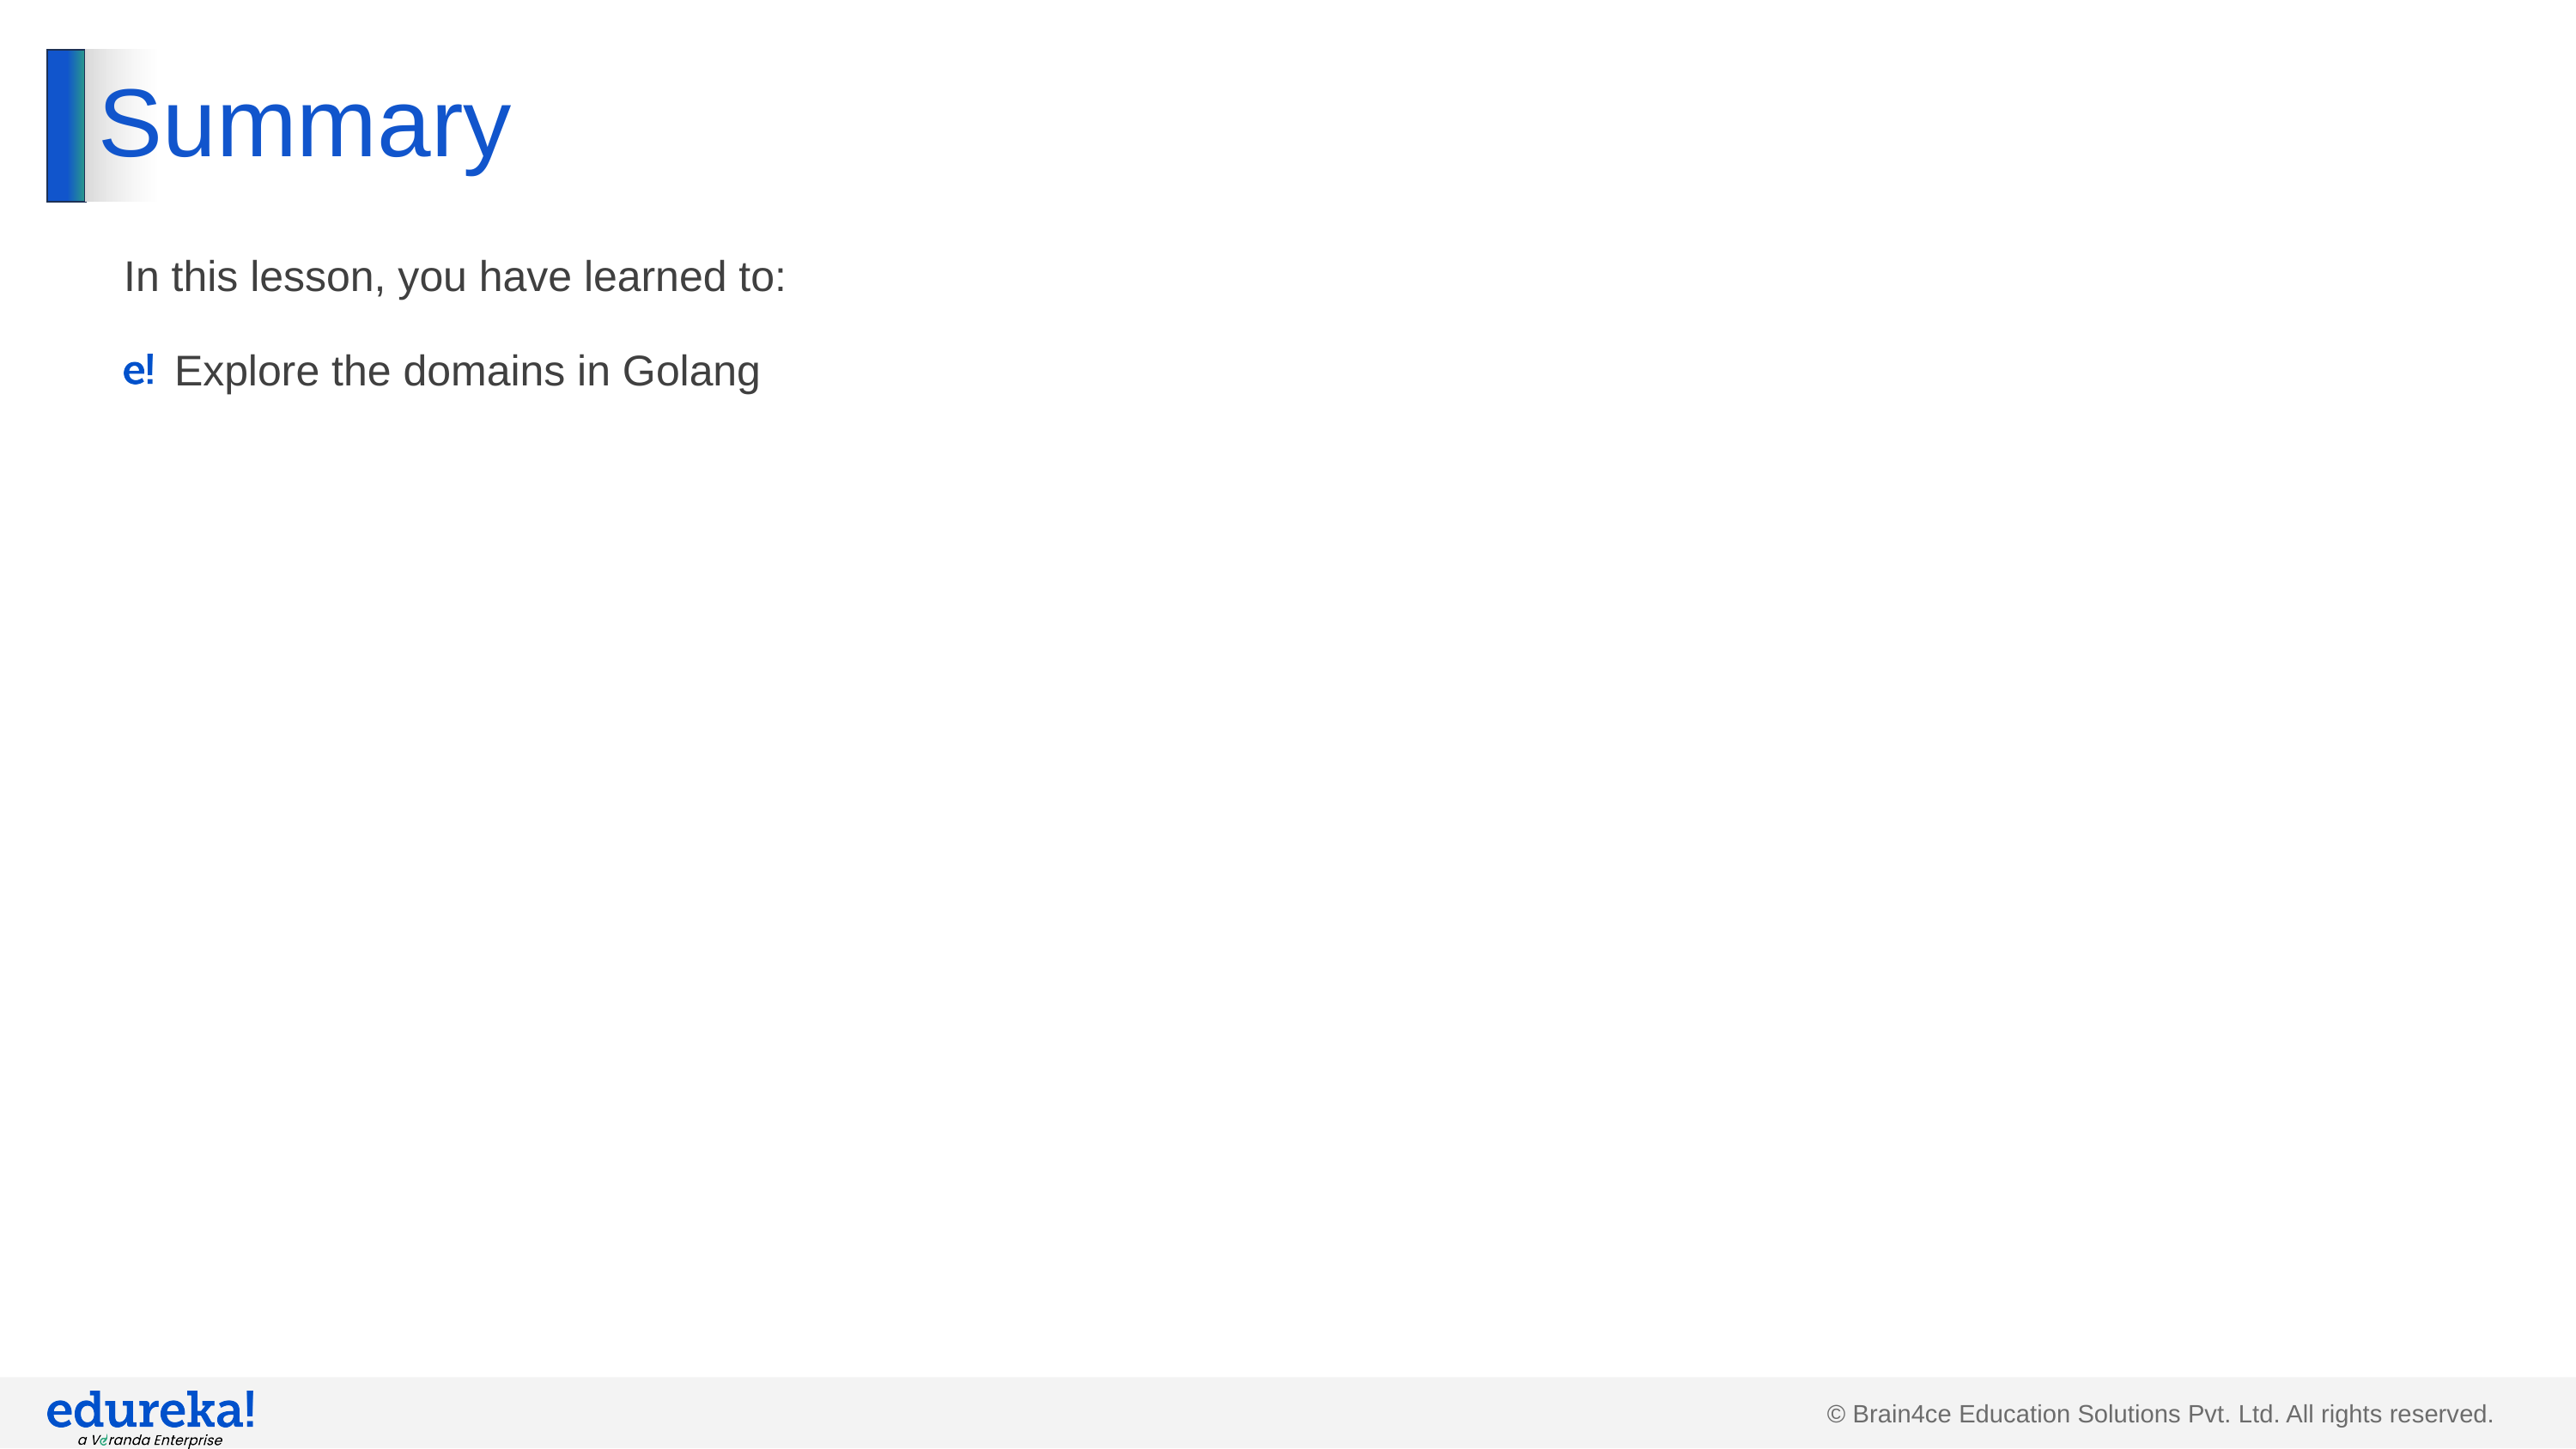

# Summary
In this lesson, you have learned to:
Explore the domains in Golang